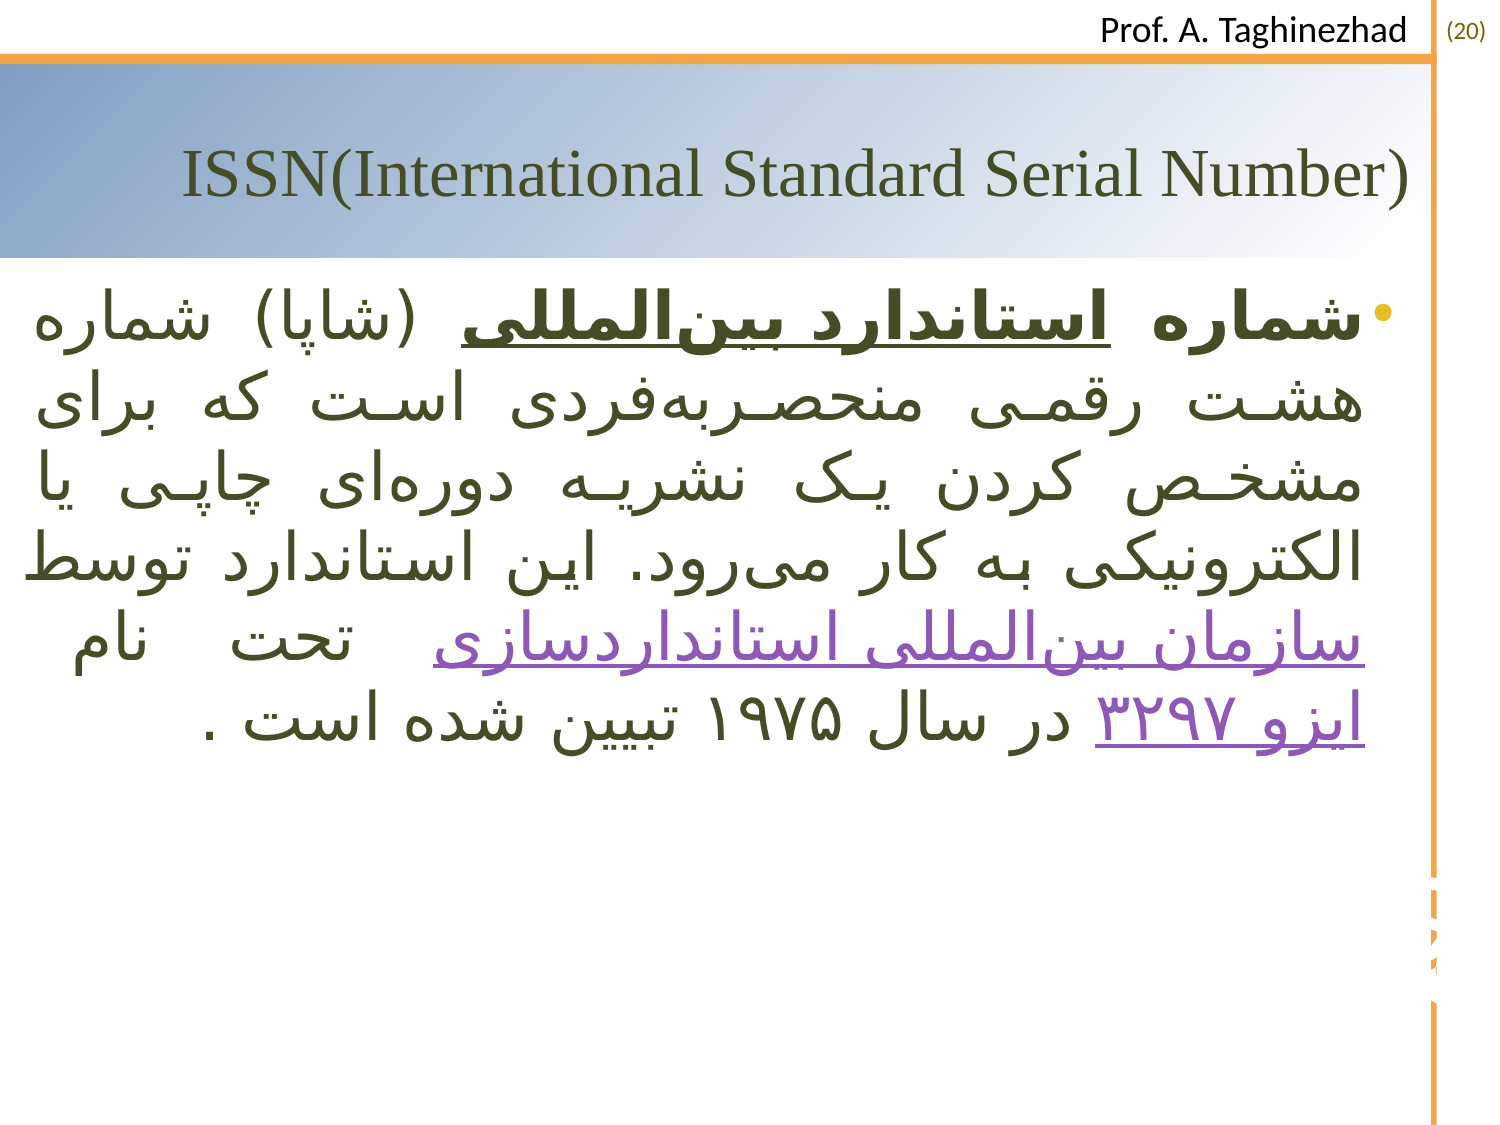

# ISSN(International Standard Serial Number)
شماره استاندارد بین‌المللی (شاپا) شماره هشت رقمی منحصربه‌فردی است که برای مشخص کردن یک نشریه دوره‌ای چاپی یا الکترونیکی به کار می‌رود. این استاندارد توسط سازمان بین‌المللی استانداردسازی تحت نام ایزو ۳۲۹۷ در سال ۱۹۷۵ تبیین شده است .